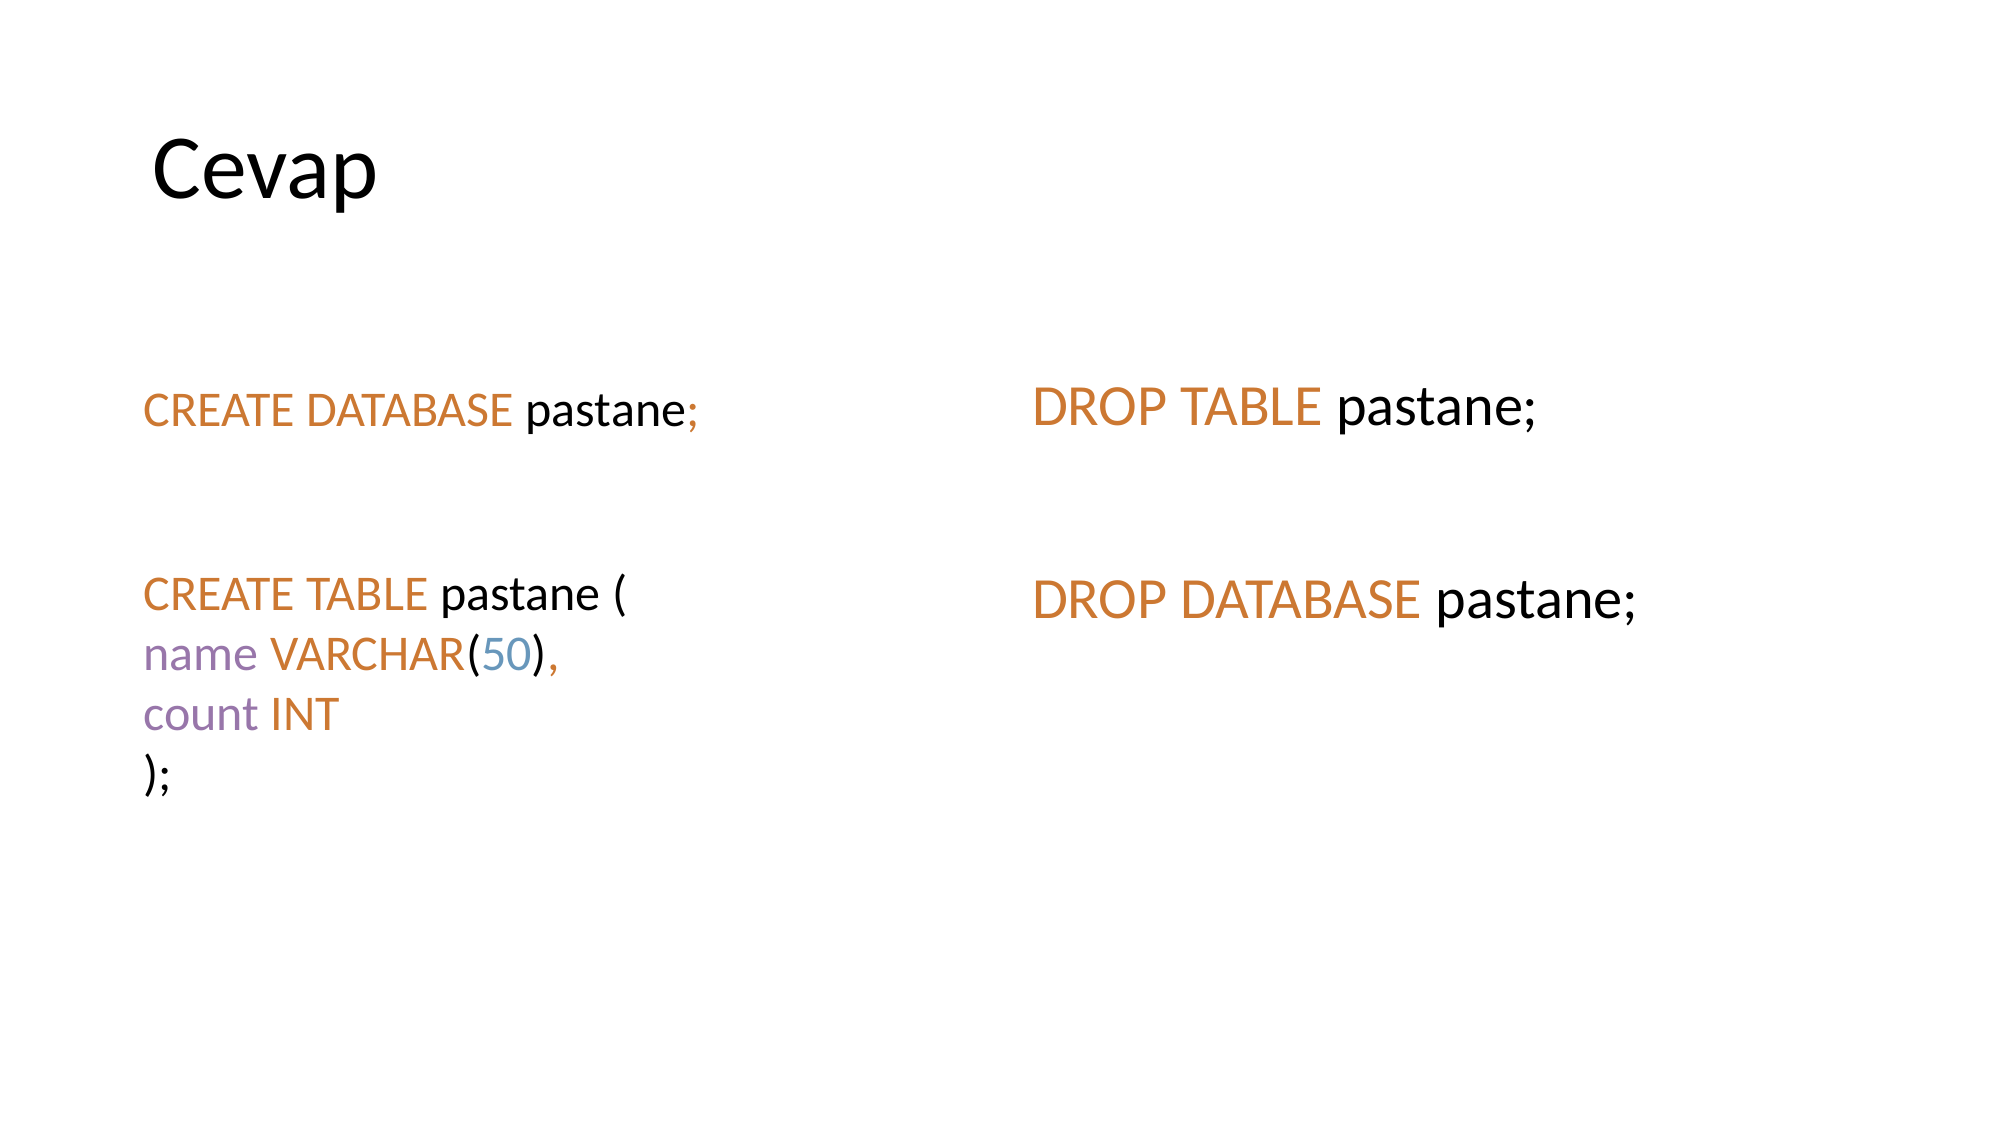

# Cevap
DROP TABLE pastane;
CREATE DATABASE pastane;
CREATE TABLE pastane (
name VARCHAR(50),
count INT
);
DROP DATABASE pastane;